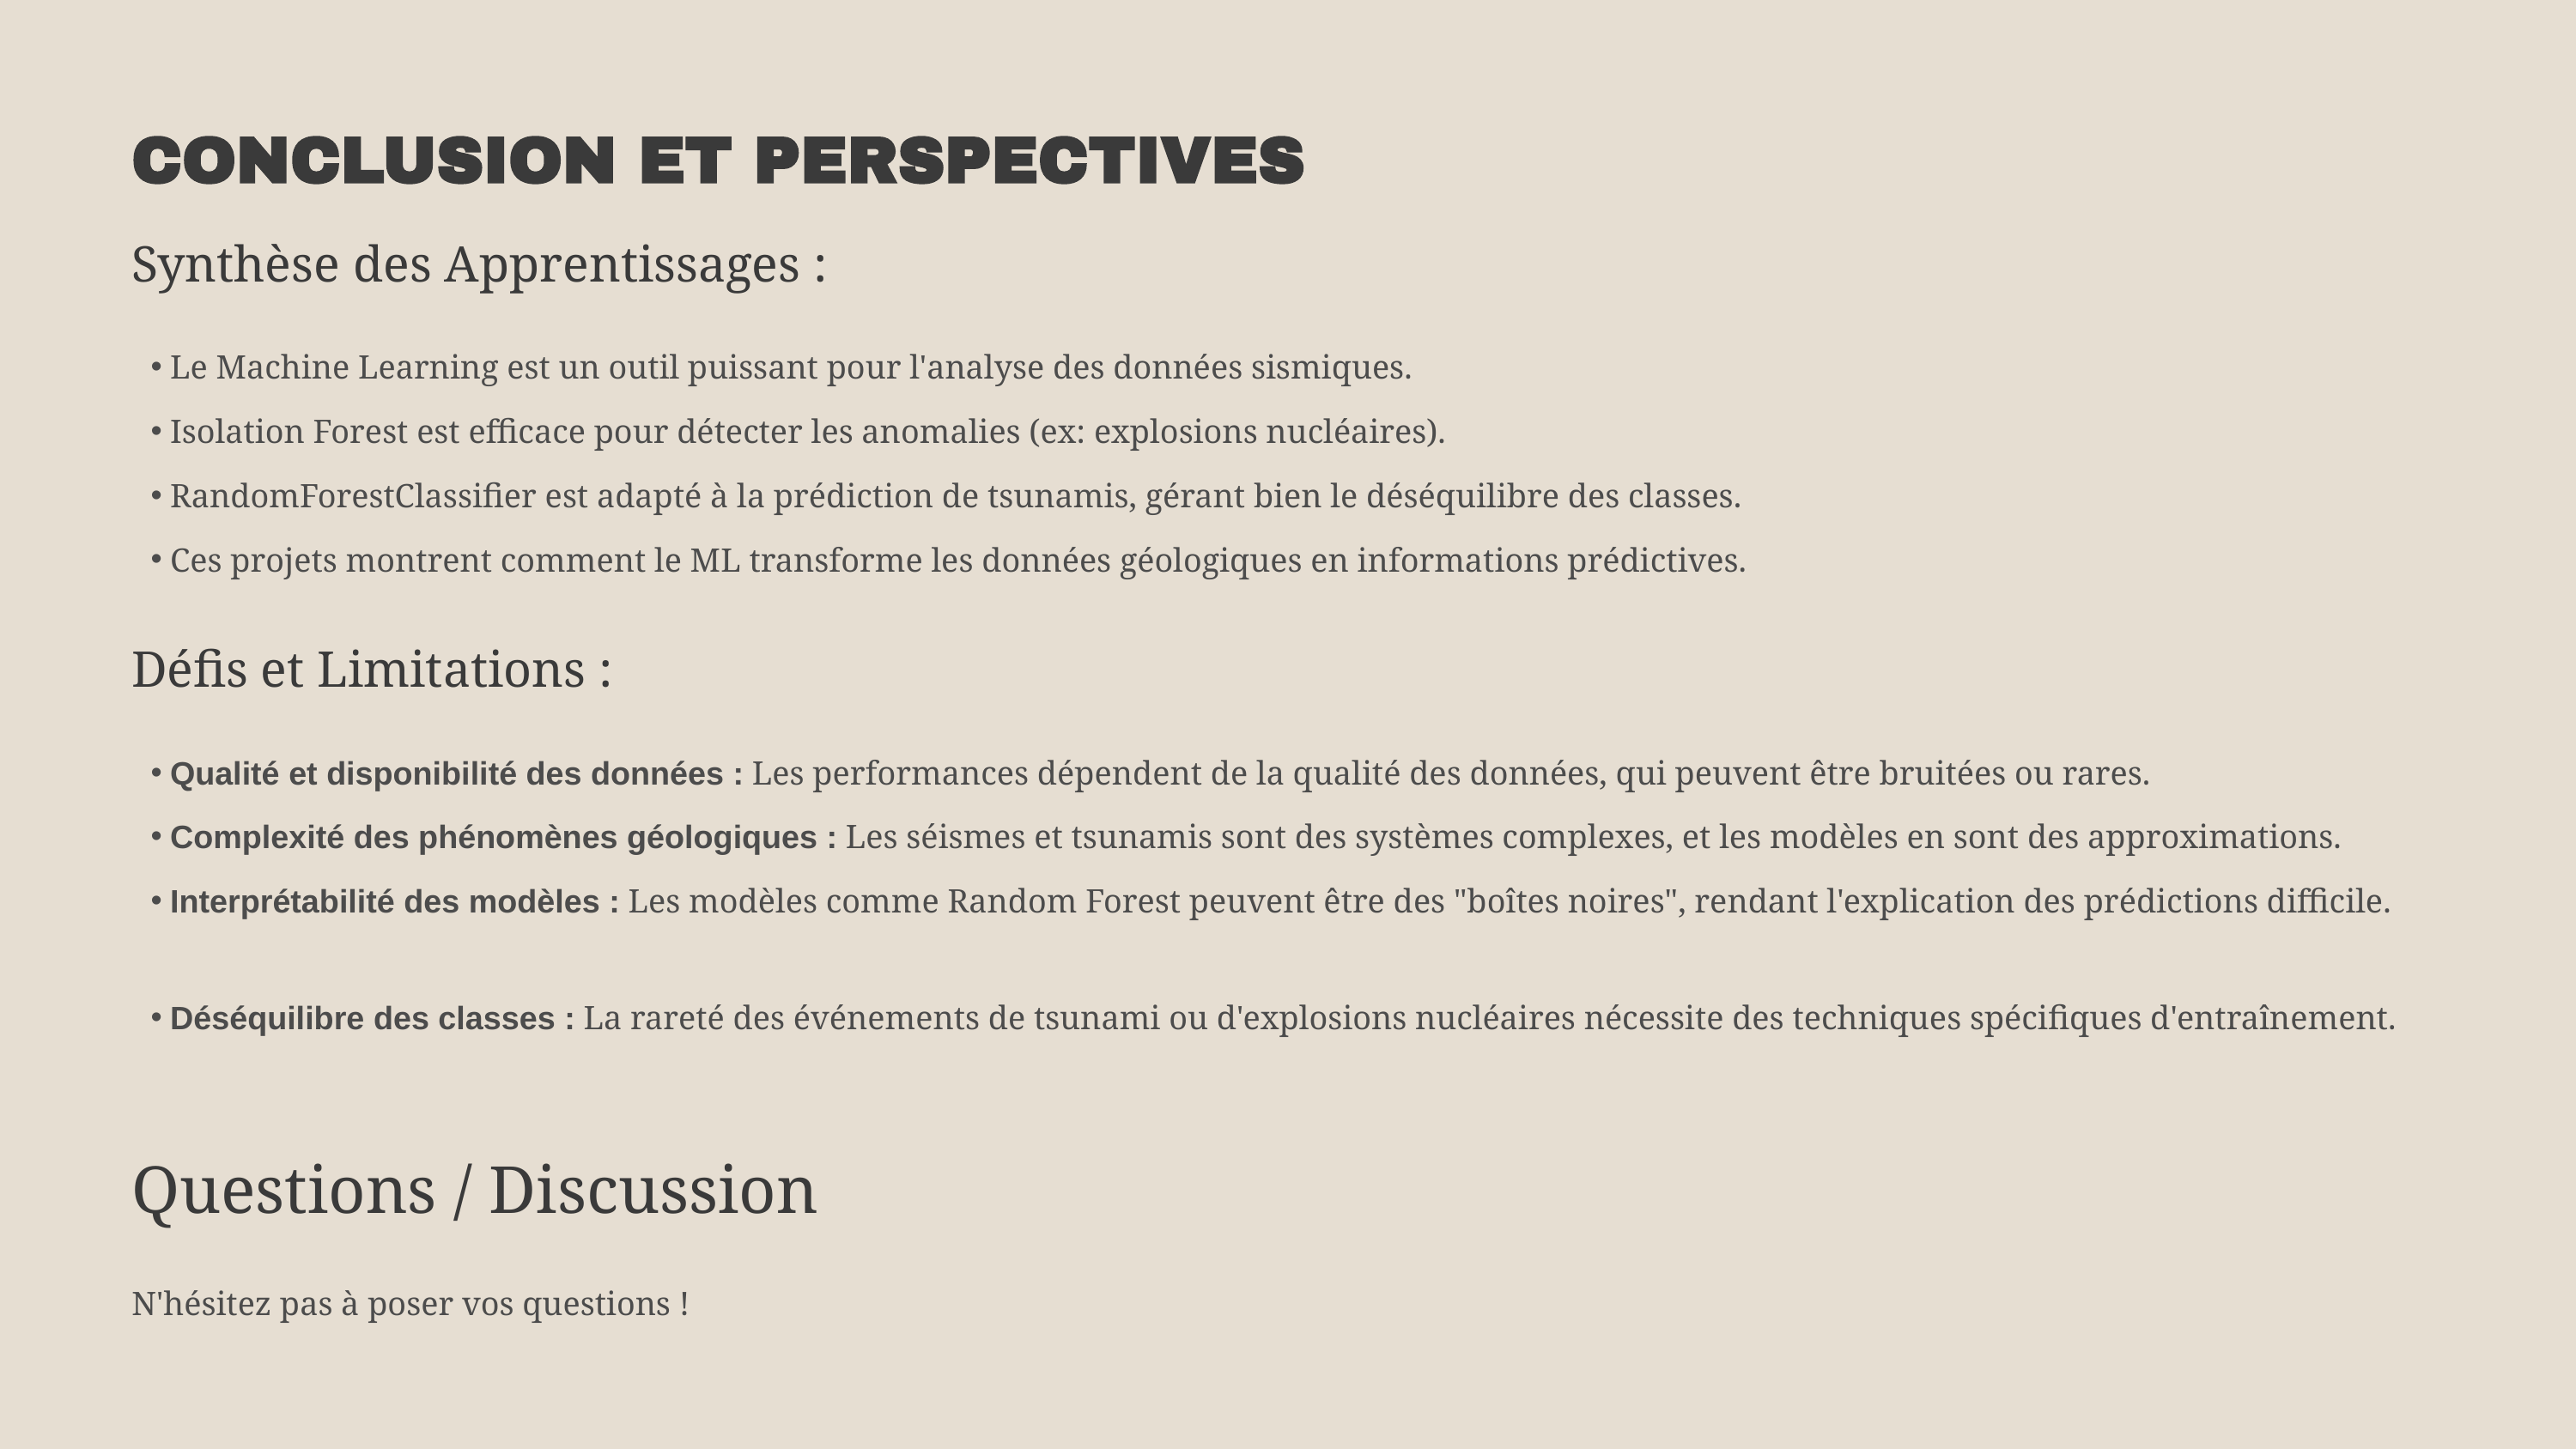

CONCLUSION ET PERSPECTIVES
Synthèse des Apprentissages :
Le Machine Learning est un outil puissant pour l'analyse des données sismiques.
Isolation Forest est efficace pour détecter les anomalies (ex: explosions nucléaires).
RandomForestClassifier est adapté à la prédiction de tsunamis, gérant bien le déséquilibre des classes.
Ces projets montrent comment le ML transforme les données géologiques en informations prédictives.
Défis et Limitations :
Qualité et disponibilité des données : Les performances dépendent de la qualité des données, qui peuvent être bruitées ou rares.
Complexité des phénomènes géologiques : Les séismes et tsunamis sont des systèmes complexes, et les modèles en sont des approximations.
Interprétabilité des modèles : Les modèles comme Random Forest peuvent être des "boîtes noires", rendant l'explication des prédictions difficile.
Déséquilibre des classes : La rareté des événements de tsunami ou d'explosions nucléaires nécessite des techniques spécifiques d'entraînement.
Questions / Discussion
N'hésitez pas à poser vos questions !